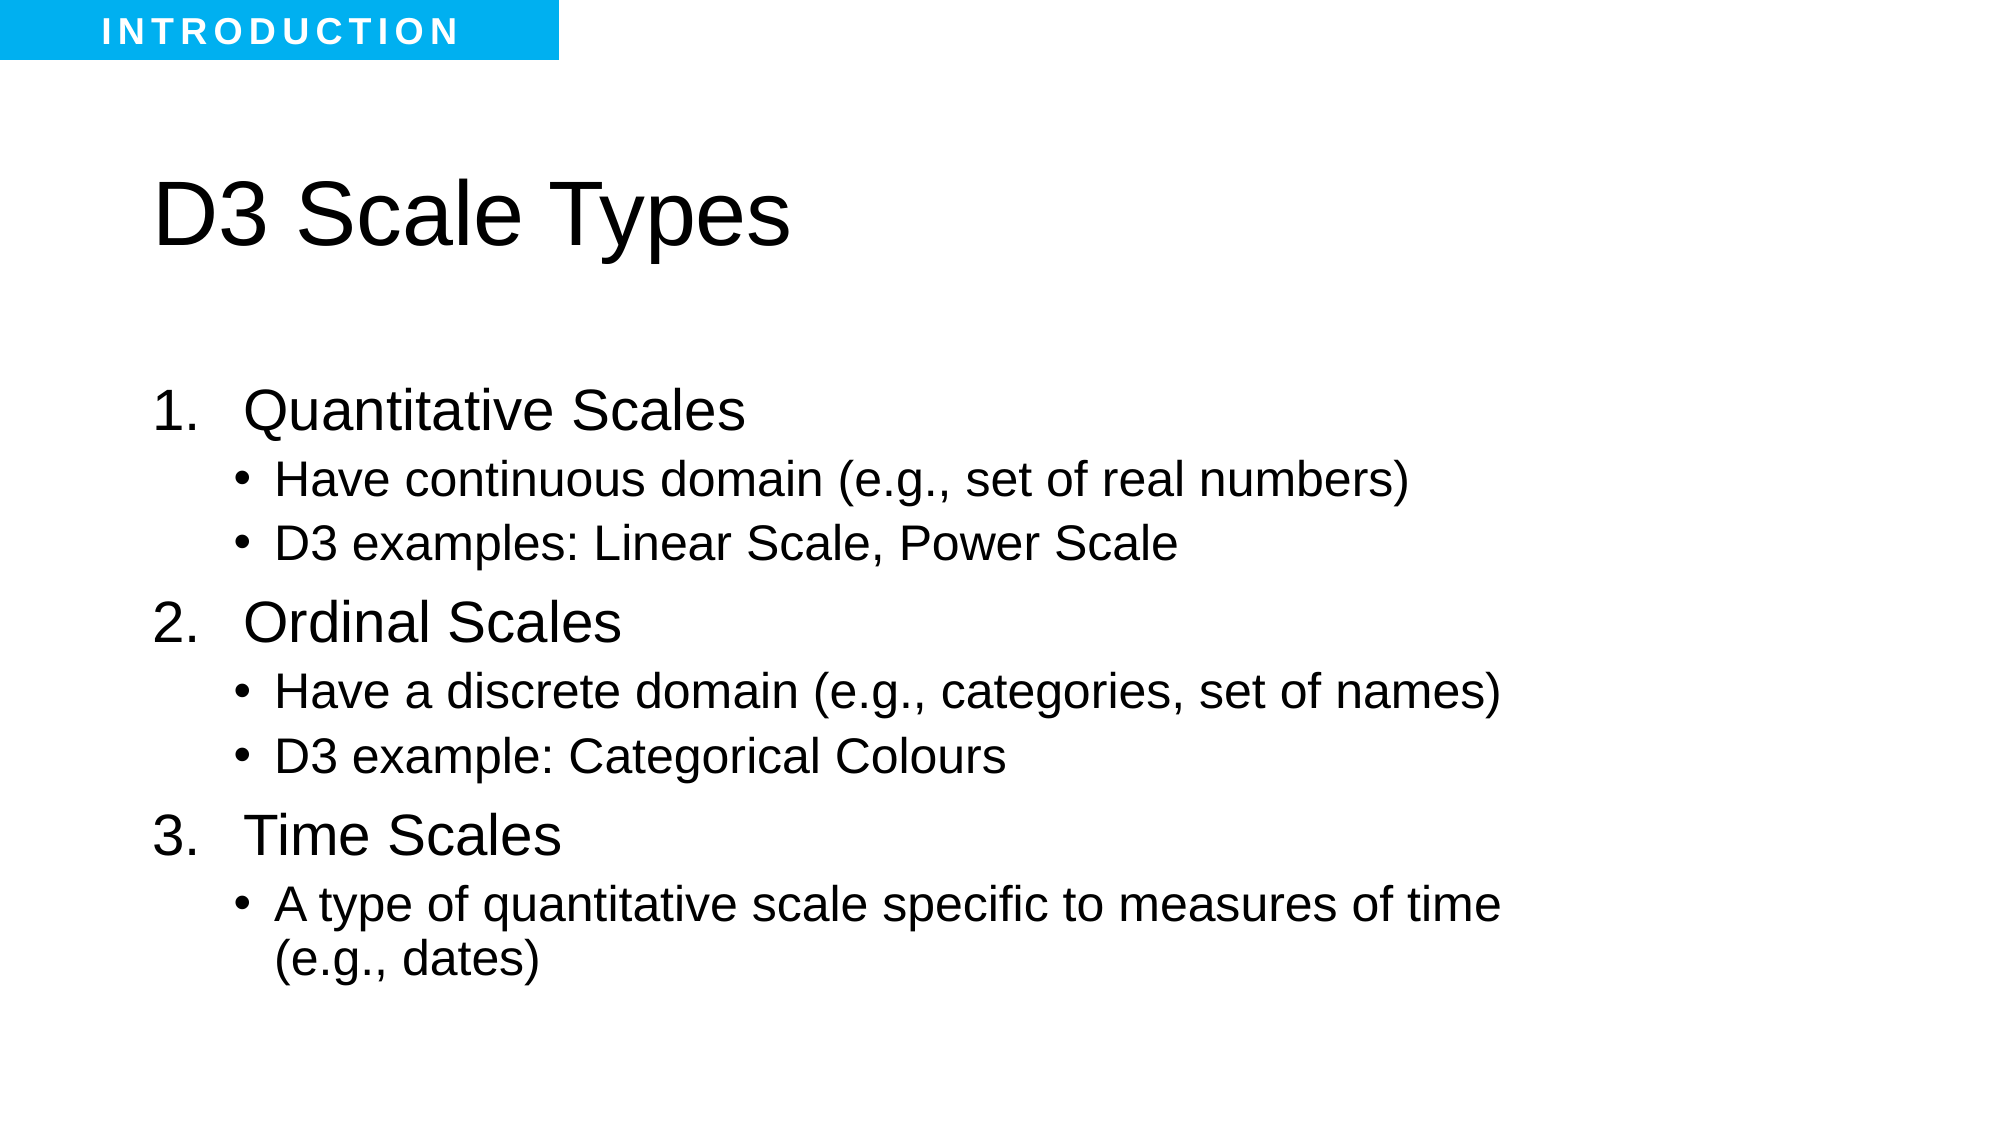

# D3 Scale Types
Quantitative Scales
Have continuous domain (e.g., set of real numbers)
D3 examples: Linear Scale, Power Scale
Ordinal Scales
Have a discrete domain (e.g., categories, set of names)
D3 example: Categorical Colours
Time Scales
A type of quantitative scale specific to measures of time
(e.g., dates)